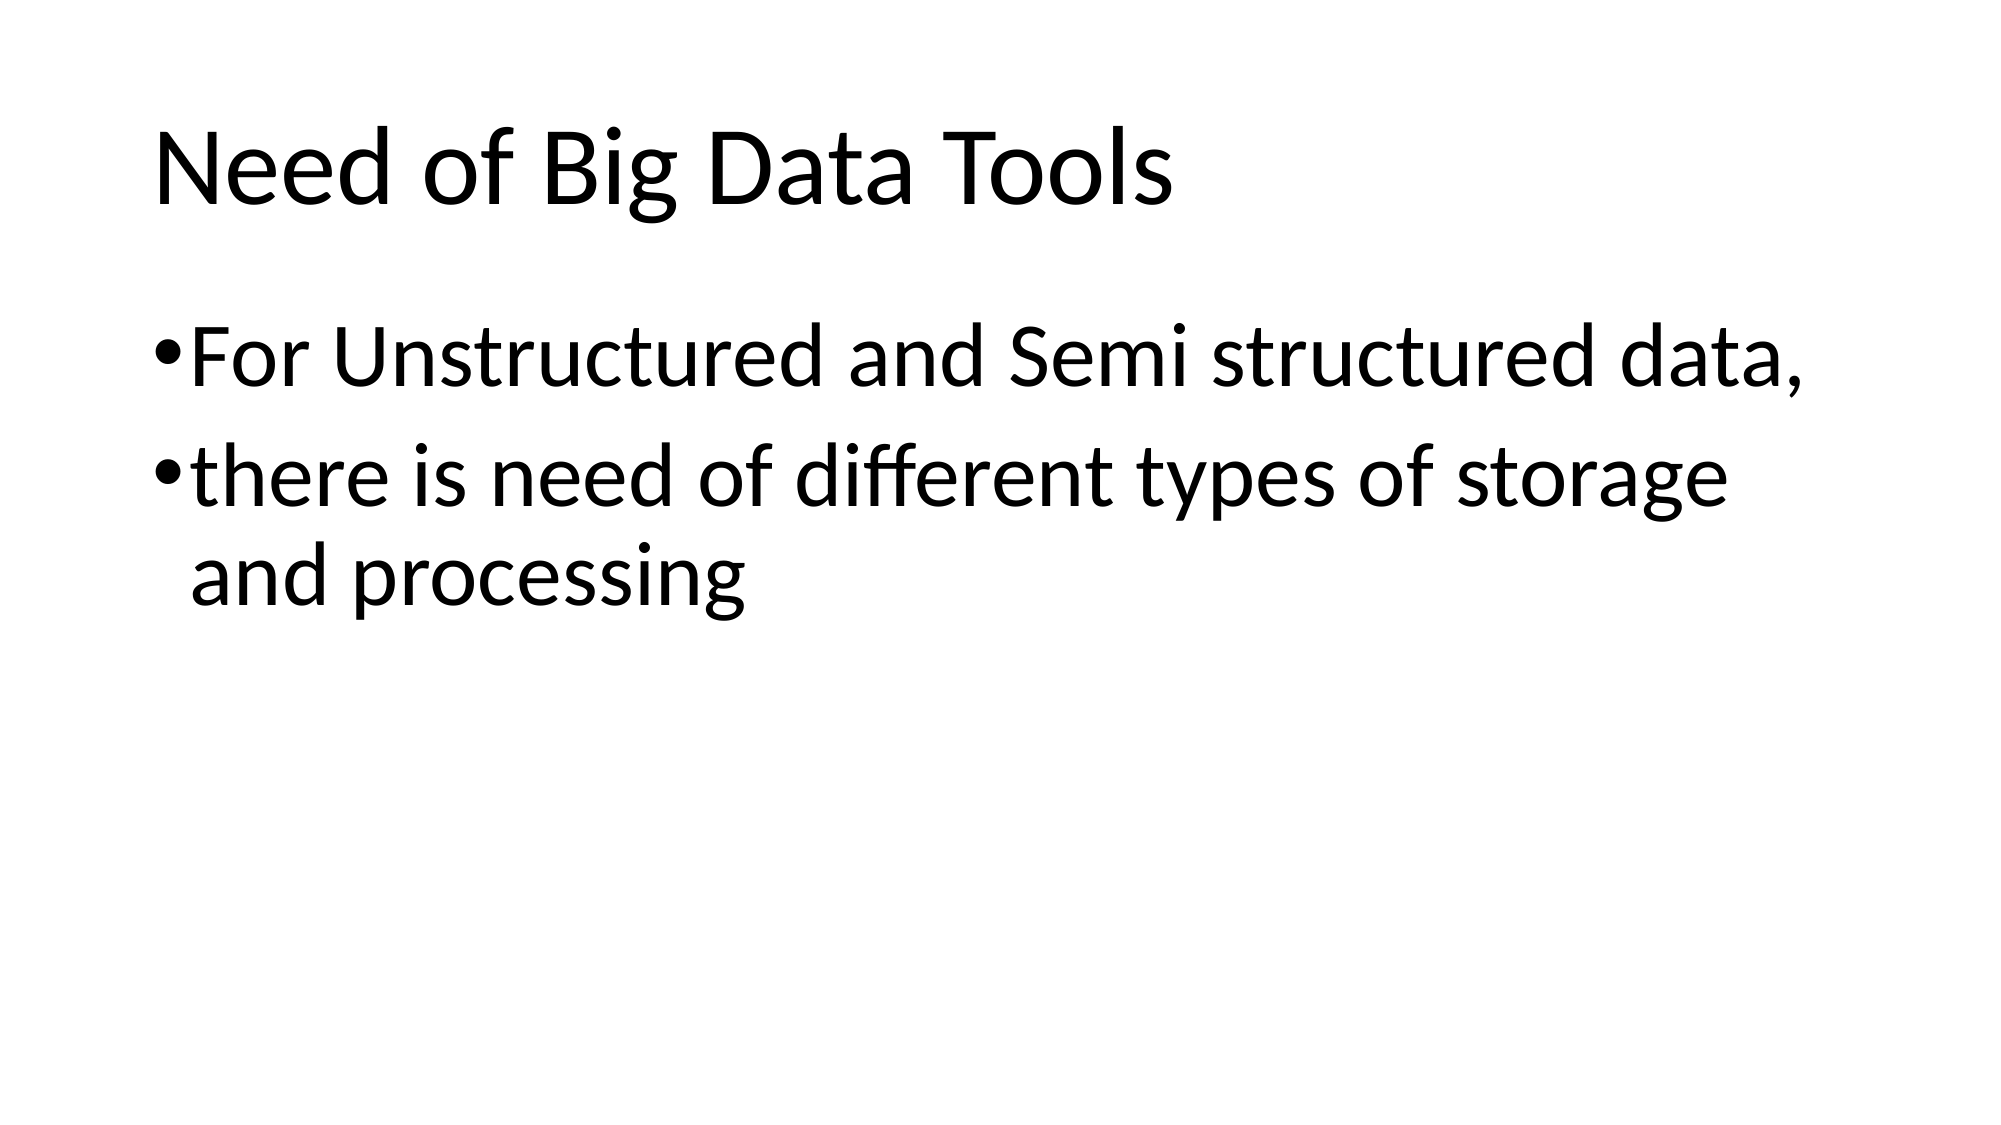

# Need of Big Data Tools
For Unstructured and Semi structured data,
there is need of different types of storage and processing